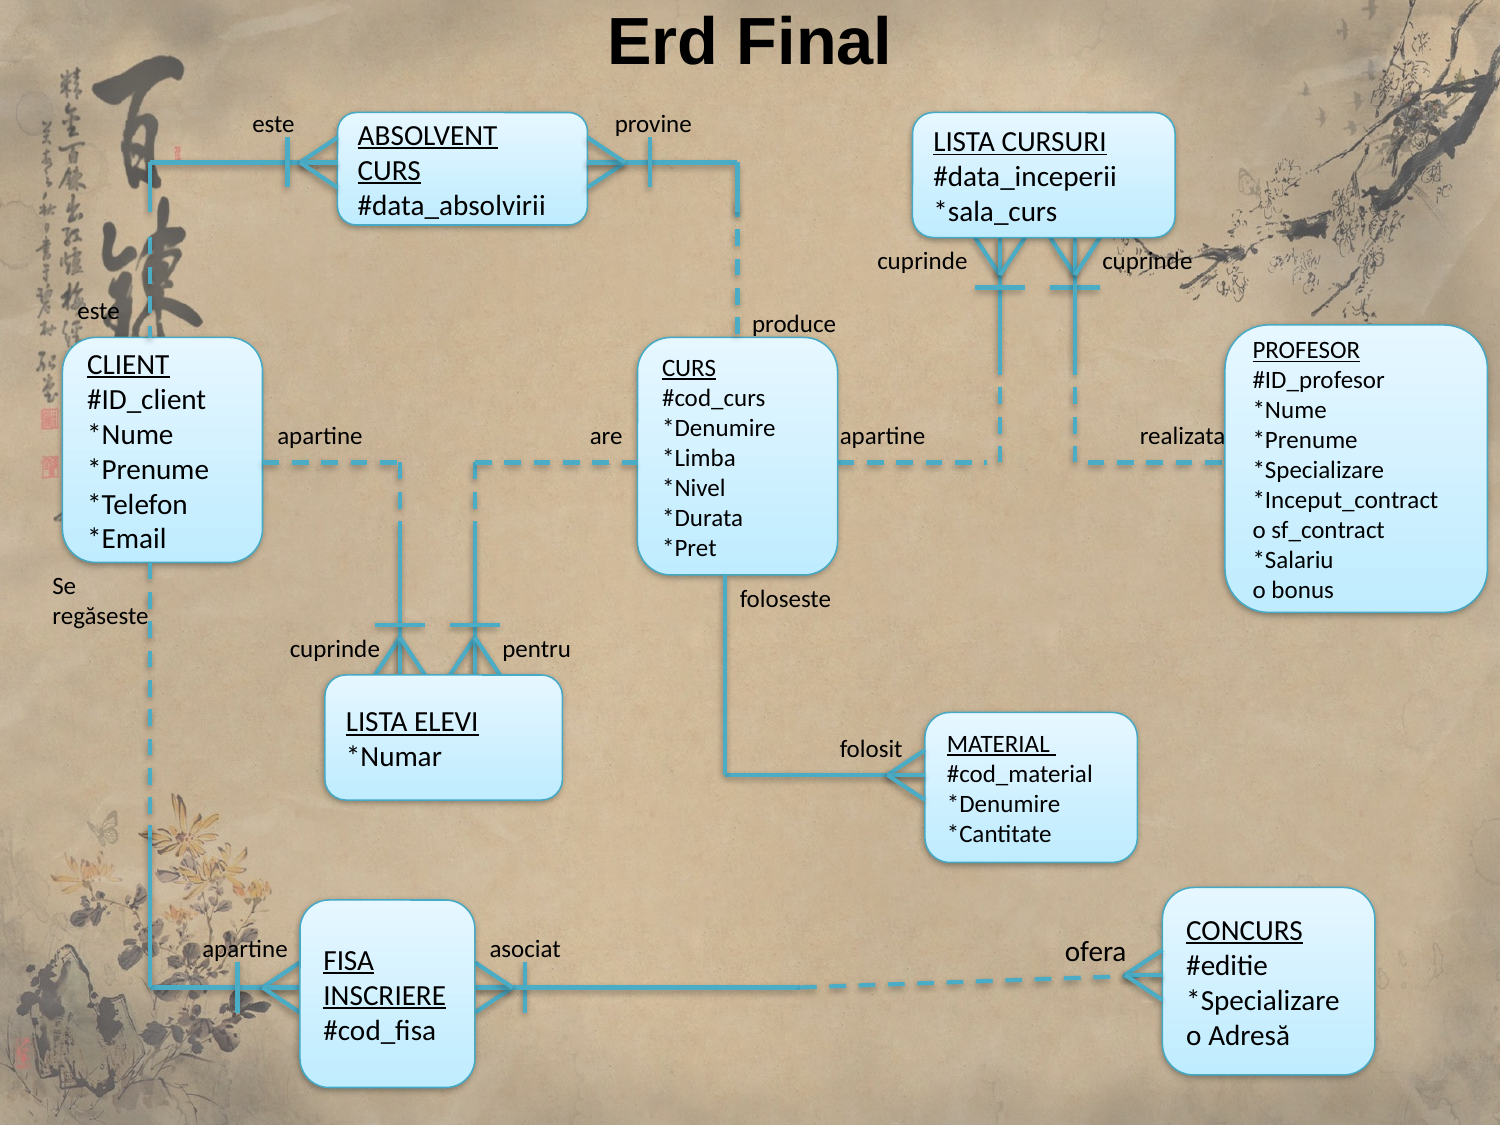

# Erd Final
este
provine
ABSOLVENT CURS
#data_absolvirii
LISTA CURSURI
#data_inceperii
*sala_curs
cuprinde
cuprinde
este
produce
PROFESOR
#ID_profesor
*Nume
*Prenume
*Specializare
*Inceput_contract
o sf_contract
*Salariu
o bonus
CLIENT
#ID_client
*Nume
*Prenume
*Telefon
*Email
CURS
#cod_curs
*Denumire
*Limba
*Nivel
*Durata
*Pret
apartine
are
apartine
realizata
Se regăseste
foloseste
cuprinde
pentru
LISTA ELEVI
*Numar
MATERIAL
#cod_material
*Denumire
*Cantitate
folosit
CONCURS
#editie
*Specializare
o Adresă
FISA INSCRIERE
#cod_fisa
apartine
asociat
ofera